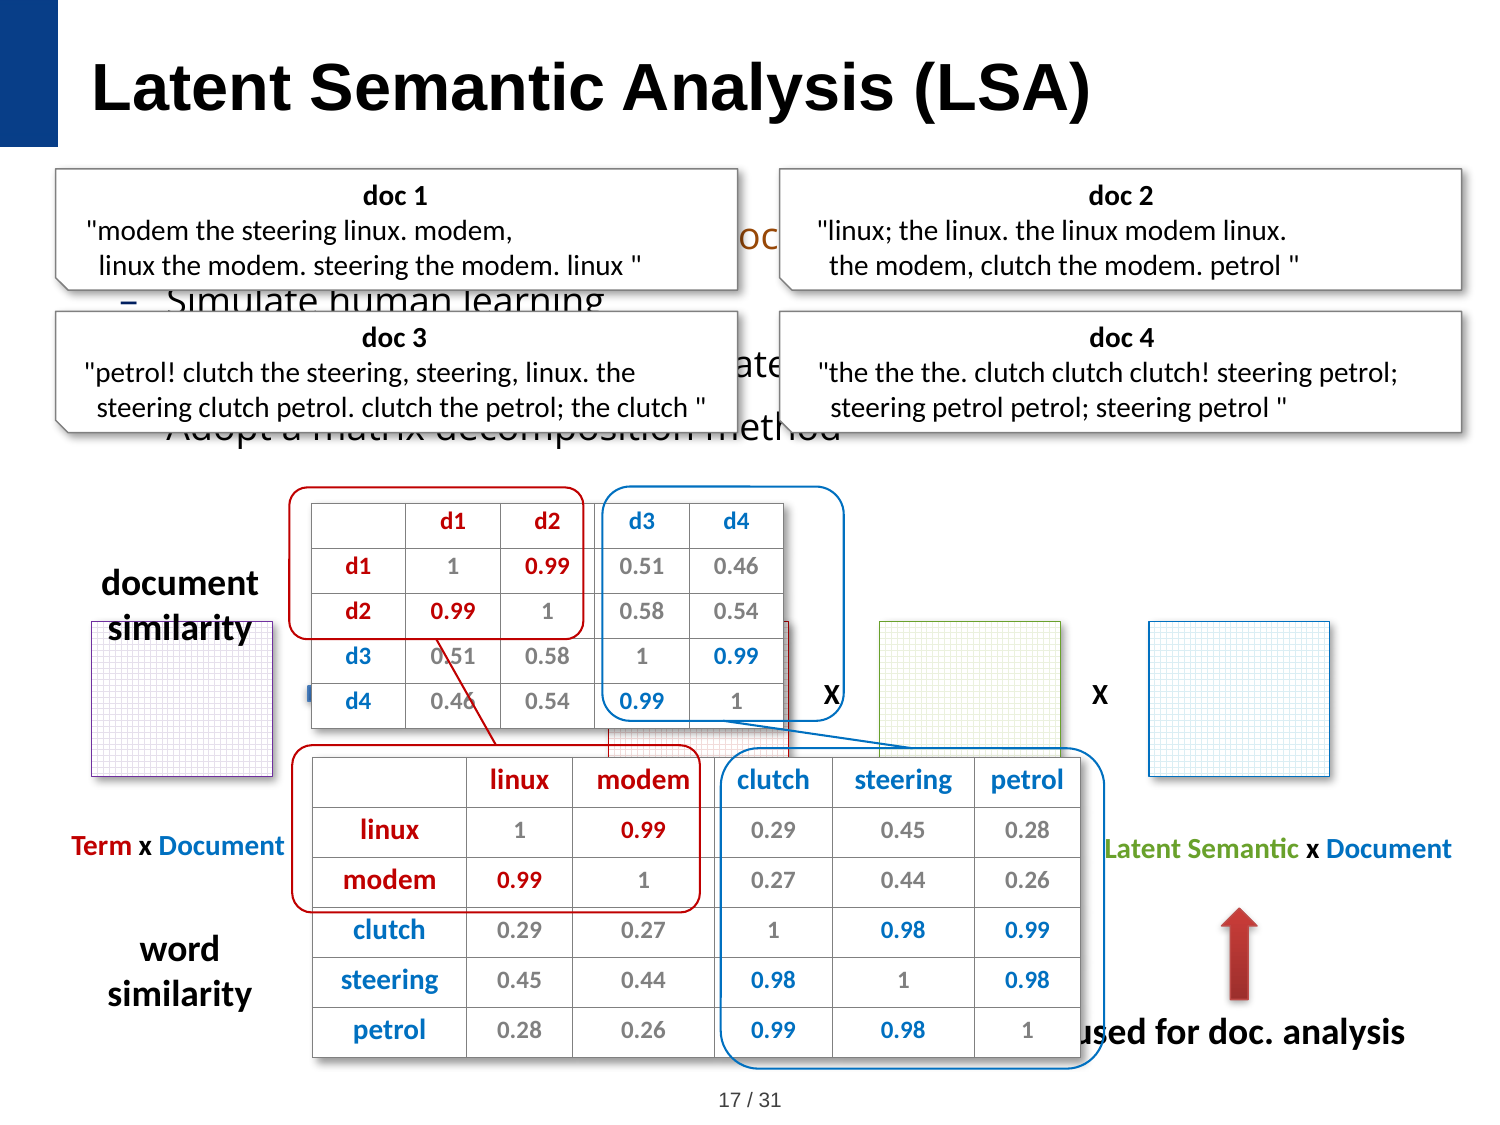

# Latent Semantic Analysis (LSA)

doc 1
     "modem the steering linux. modem,
       linux the modem. steering the modem. linux "
doc 2
     "linux; the linux. the linux modem linux.
       the modem, clutch the modem. petrol "
LSA [T. Landauer et al., discourse processes 1998]
Simulate human learning
Map documents and terms to a latent semantic space
Adopt a matrix decomposition method
doc 3
     "petrol! clutch the steering, steering, linux. the
       steering clutch petrol. clutch the petrol; the clutch "

doc 4
     "the the the. clutch clutch clutch! steering petrol;
       steering petrol petrol; steering petrol "

exposing latent
semantic
information
|  | d1 | d2 | d3 | d4 |
| --- | --- | --- | --- | --- |
| d1 | 1 | 0.99 | 0.51 | 0.46 |
| d2 | 0.99 | 1 | 0.58 | 0.54 |
| d3 | 0.51 | 0.58 | 1 | 0.99 |
| d4 | 0.46 | 0.54 | 0.99 | 1 |
document
similarity

X
X

|  | linux | modem | clutch | steering | petrol |
| --- | --- | --- | --- | --- | --- |
| linux | 1 | 0.99 | 0.29 | 0.45 | 0.28 |
| modem | 0.99 | 1 | 0.27 | 0.44 | 0.26 |
| clutch | 0.29 | 0.27 | 1 | 0.98 | 0.99 |
| steering | 0.45 | 0.44 | 0.98 | 1 | 0.98 |
| petrol | 0.28 | 0.26 | 0.99 | 0.98 | 1 |
Term x Document
Term x Latent Semantic
Latent Semantic Space
Latent Semantic x Document

used for term analysis
used for doc. analysis
word
similarity